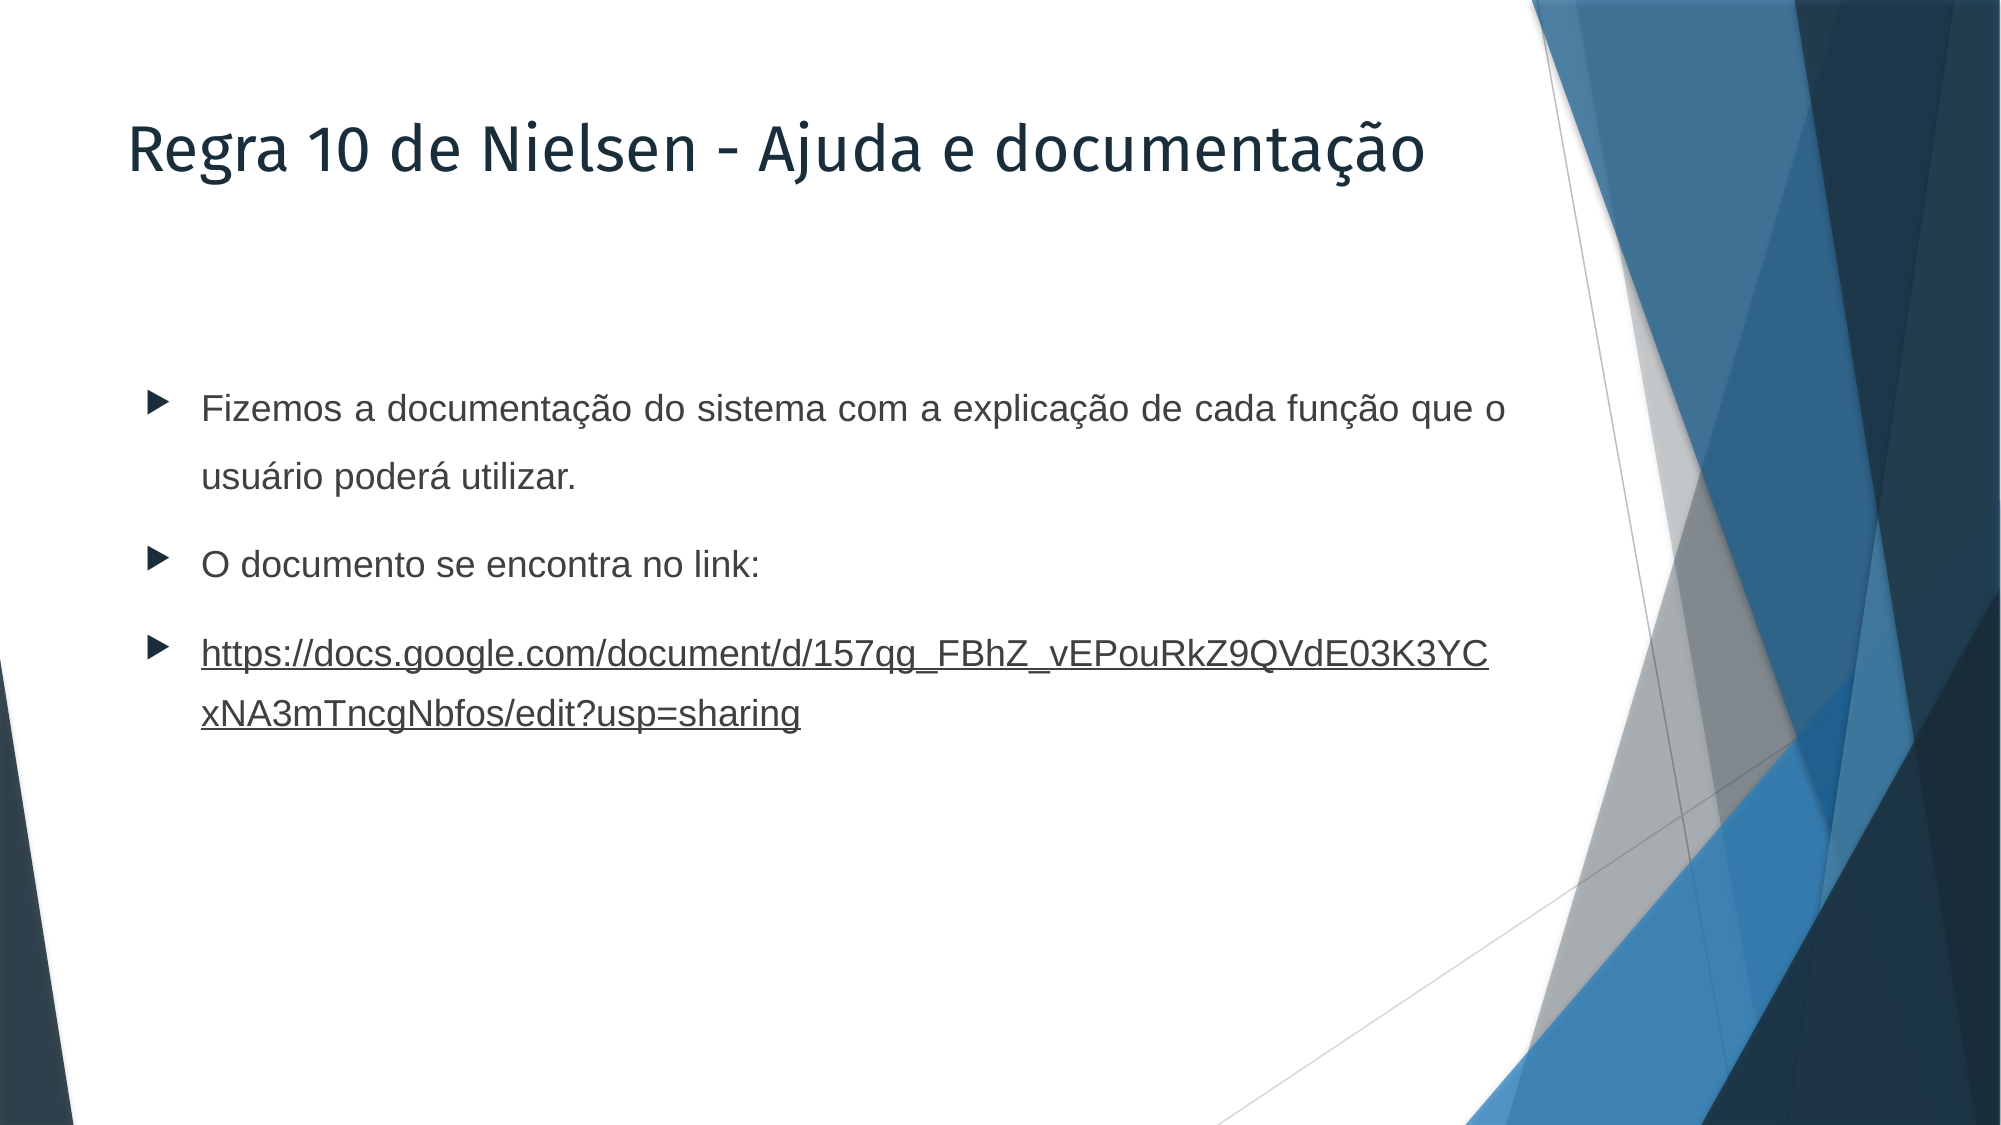

# Regra 10 de Nielsen - Ajuda e documentação
Fizemos a documentação do sistema com a explicação de cada função que o usuário poderá utilizar.
O documento se encontra no link:
https://docs.google.com/document/d/157qg_FBhZ_vEPouRkZ9QVdE03K3YCxNA3mTncgNbfos/edit?usp=sharing